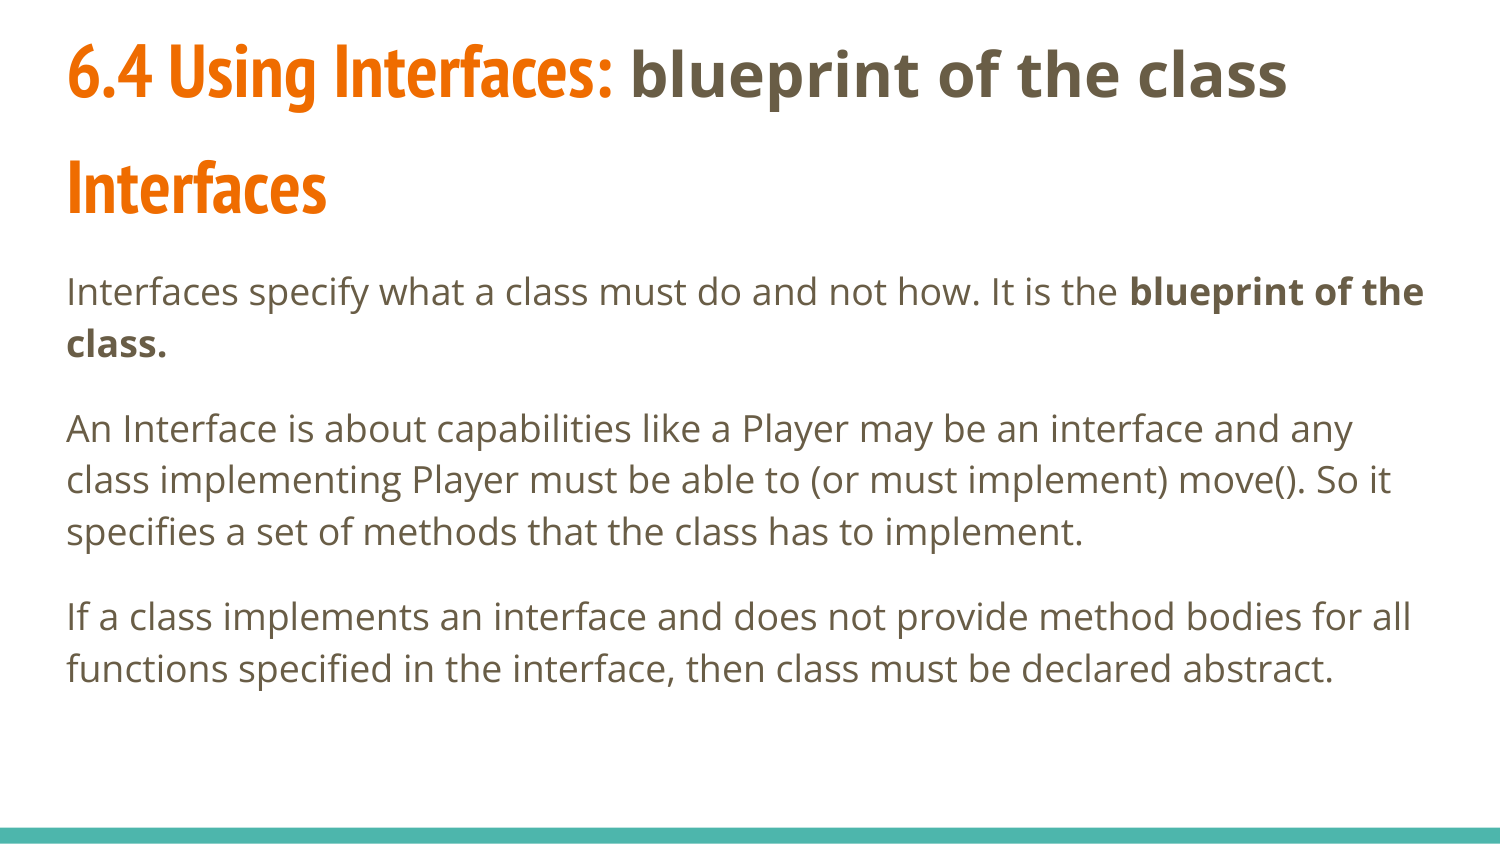

6.4 Using Interfaces: blueprint of the class
# Interfaces
Interfaces specify what a class must do and not how. It is the blueprint of the class.
An Interface is about capabilities like a Player may be an interface and any class implementing Player must be able to (or must implement) move(). So it specifies a set of methods that the class has to implement.
If a class implements an interface and does not provide method bodies for all functions specified in the interface, then class must be declared abstract.